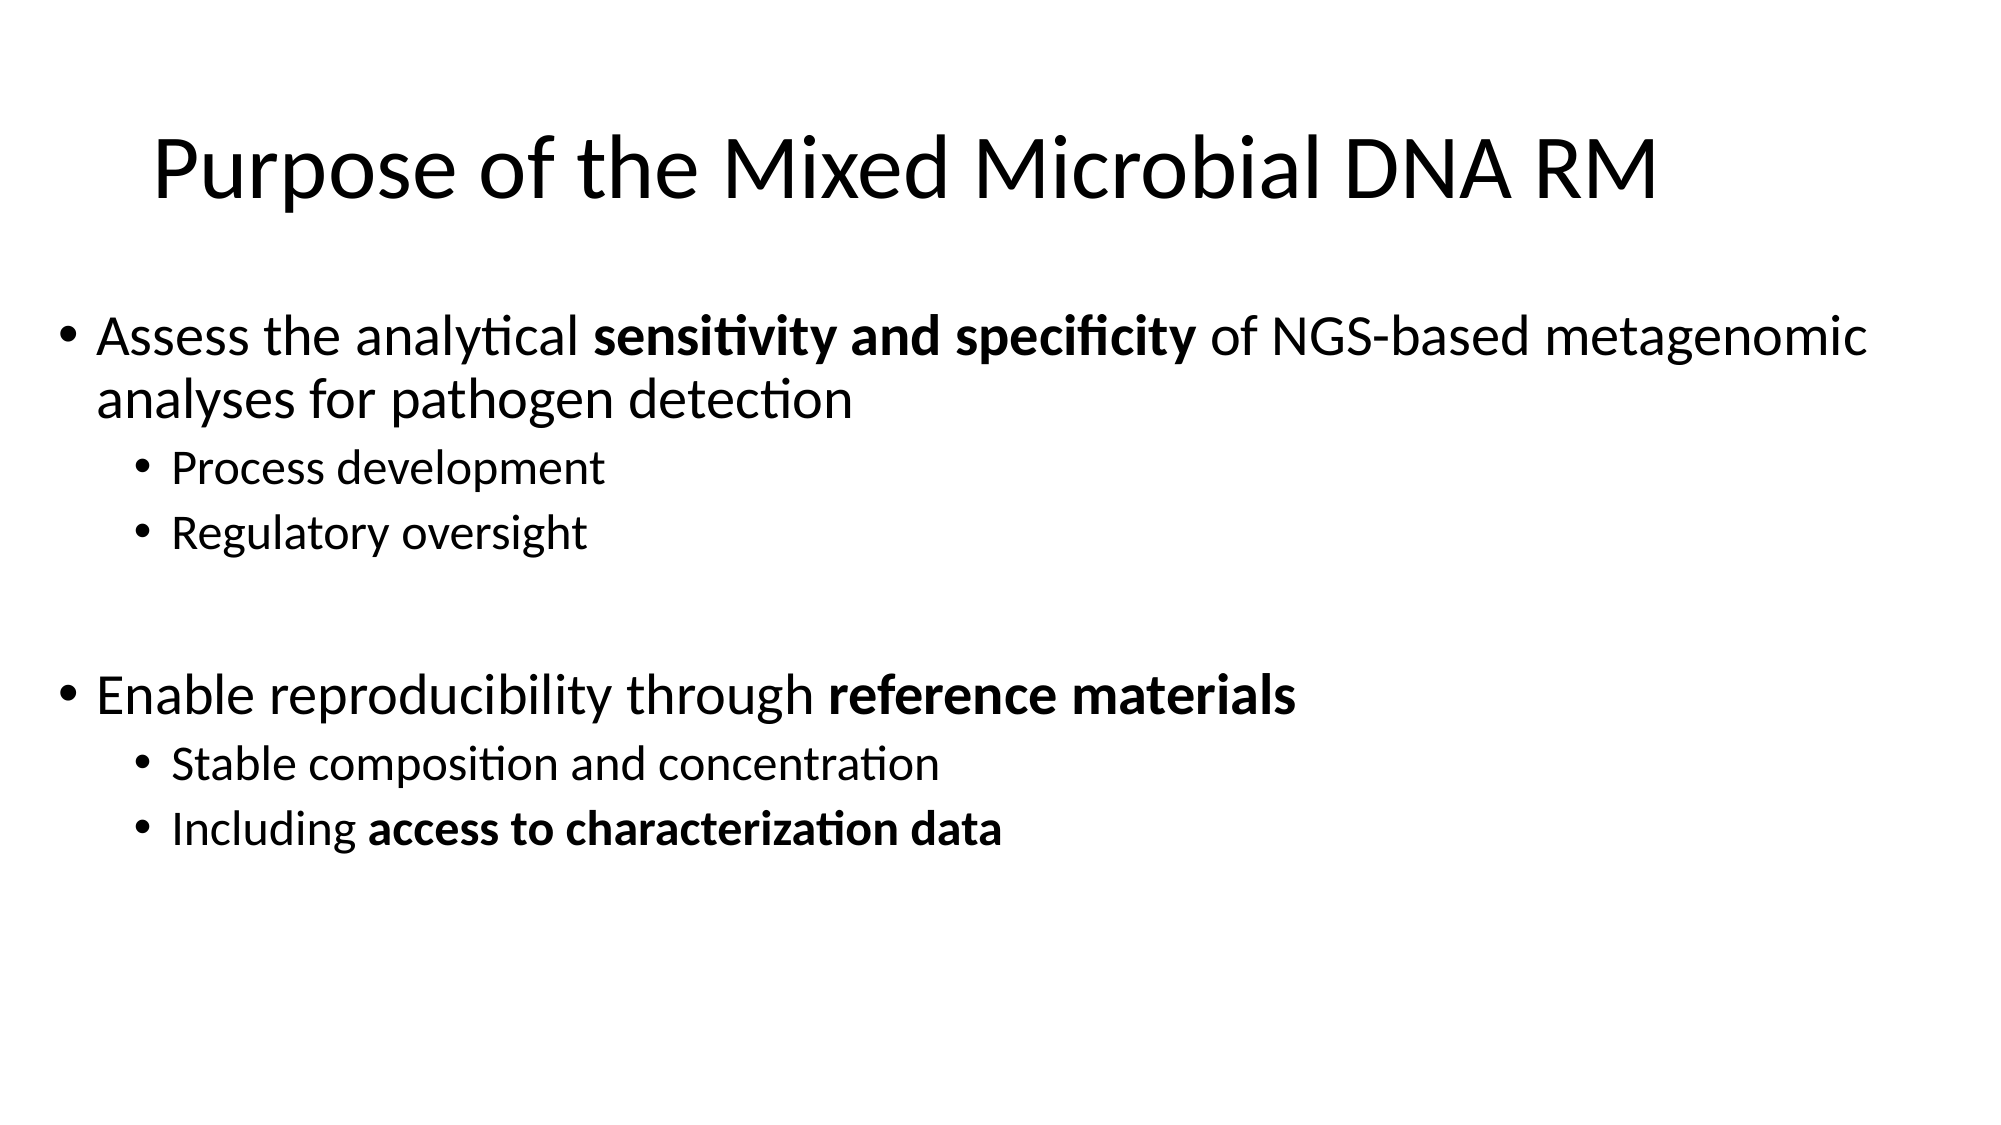

# Purpose of the Mixed Microbial DNA RM
Assess the analytical sensitivity and specificity of NGS-based metagenomic analyses for pathogen detection
Process development
Regulatory oversight

Enable reproducibility through reference materials
Stable composition and concentration
Including access to characterization data